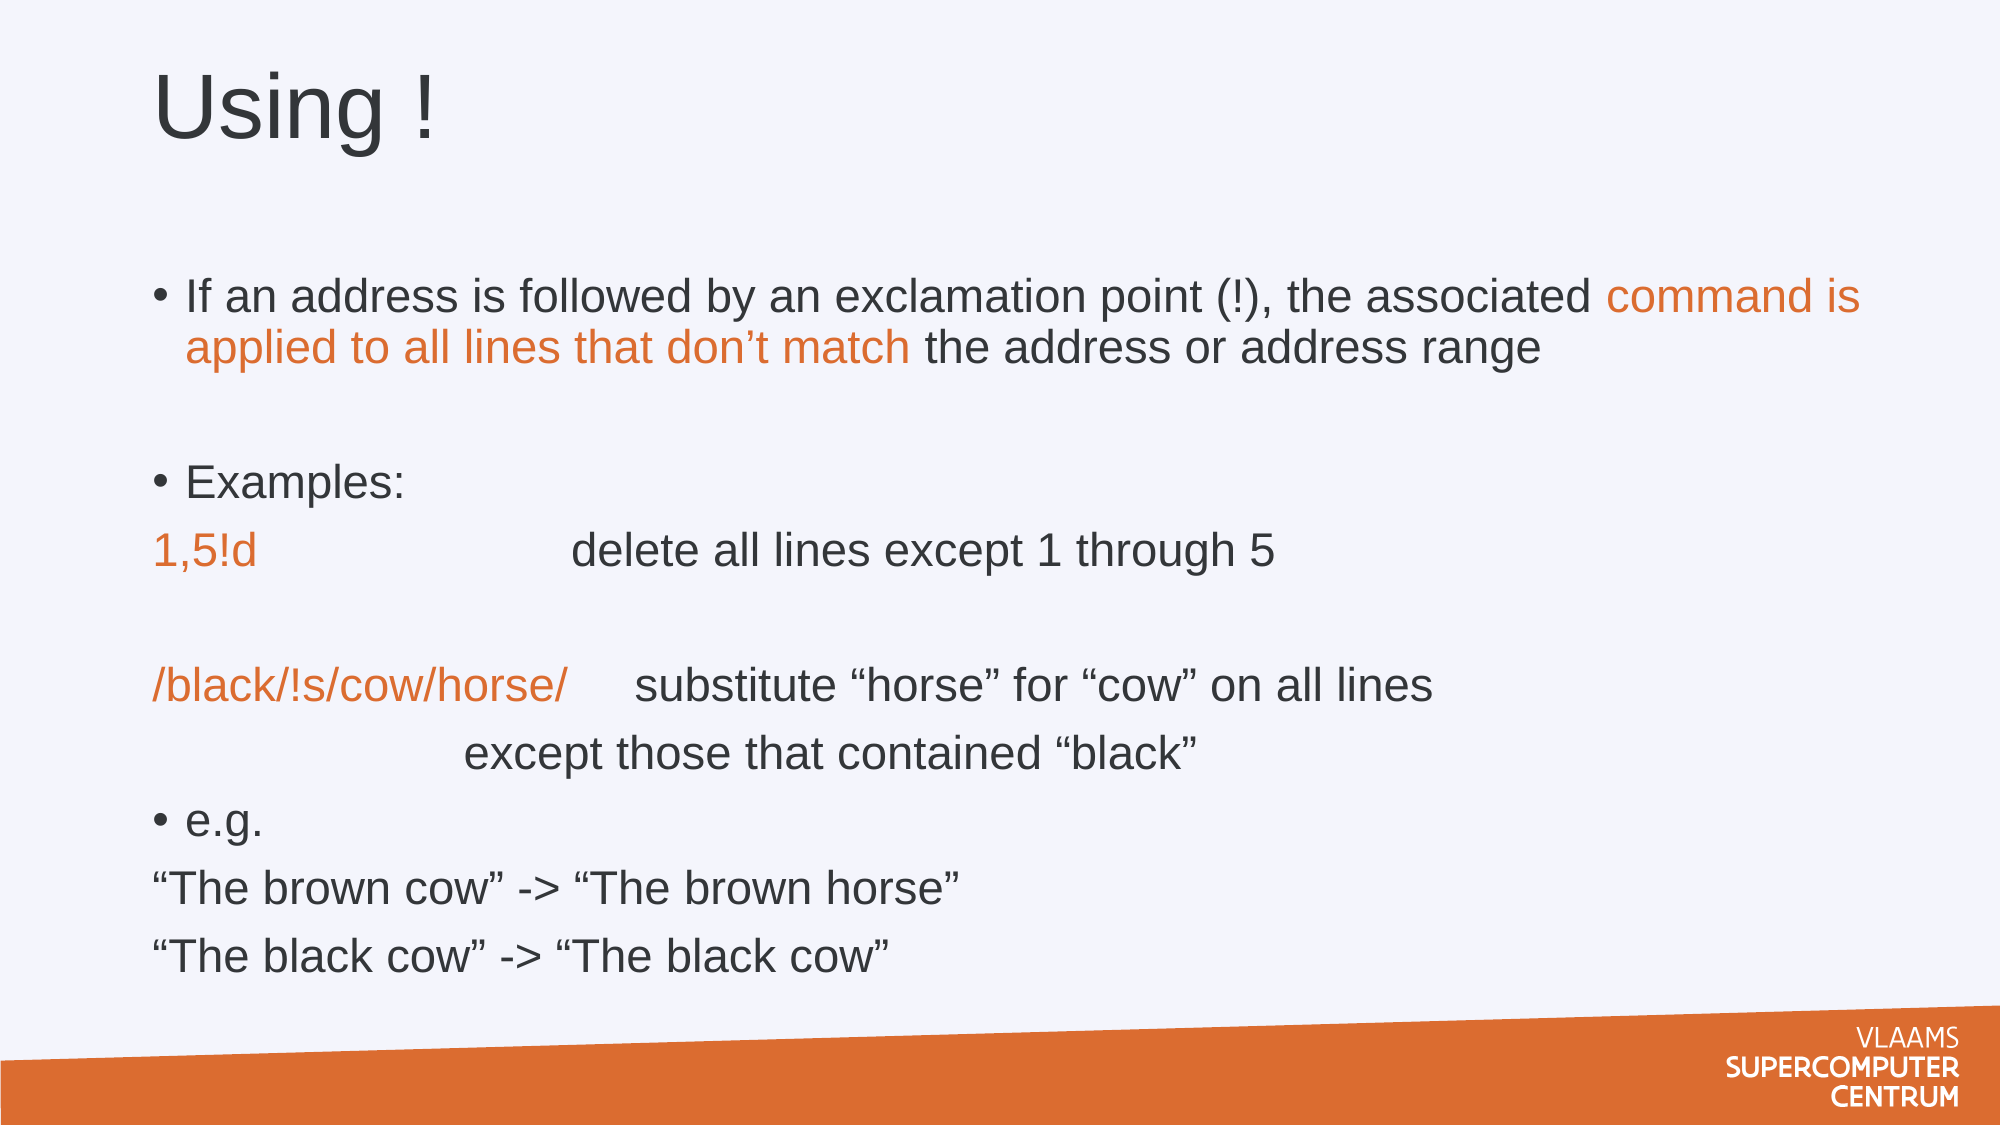

# Using !
If an address is followed by an exclamation point (!), the associated command is applied to all lines that don’t match the address or address range

Examples:
1,5!d		                    delete all lines except 1 through 5

/black/!s/cow/horse/     substitute “horse” for “cow” on all lines
			                     except those that contained “black”
e.g.
“The brown cow” -> “The brown horse”
“The black cow” -> “The black cow”